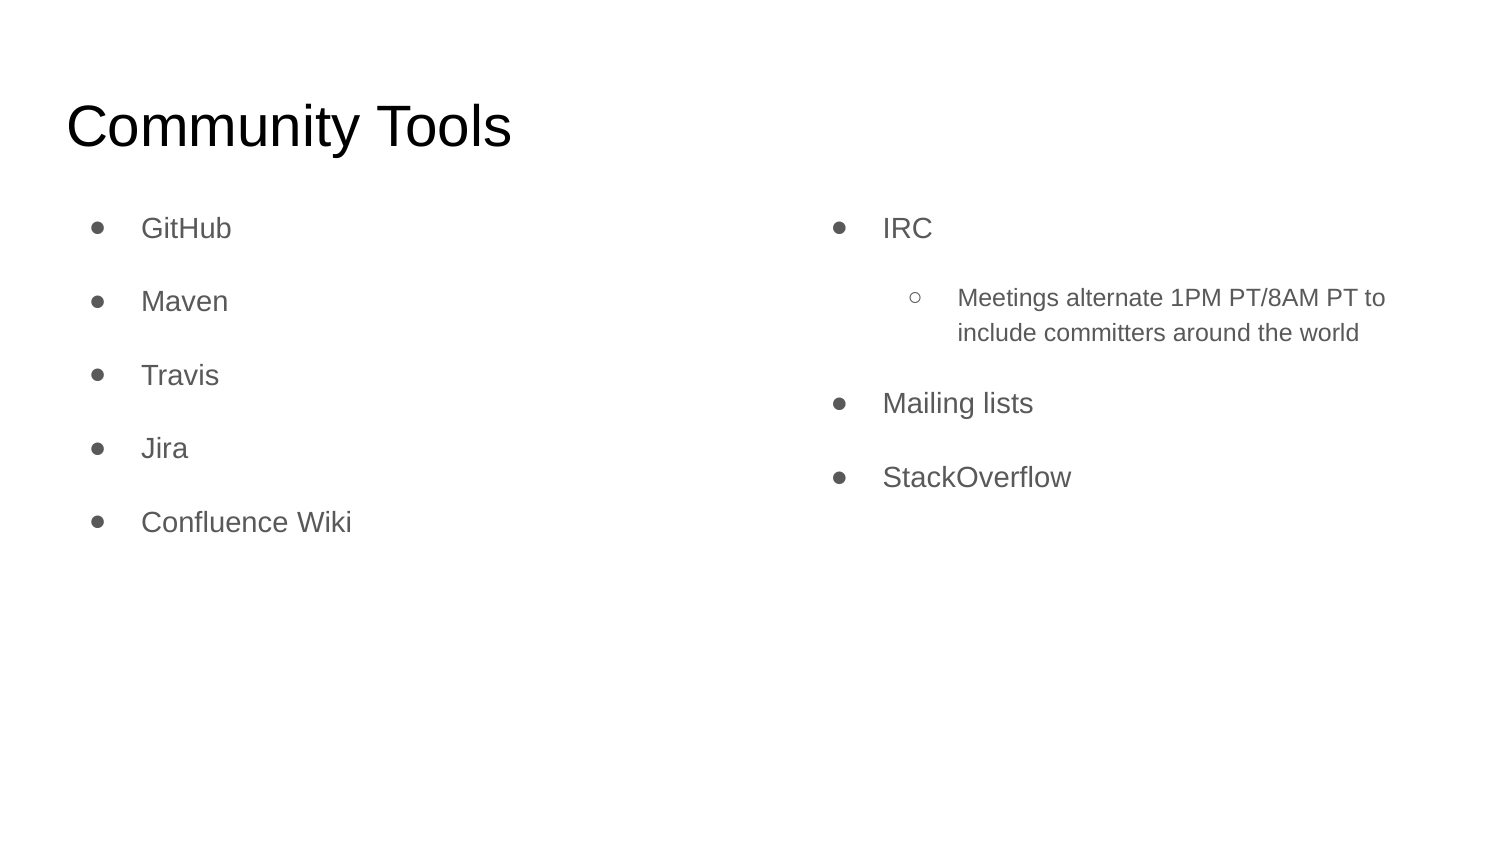

# Community Tools
GitHub
Maven
Travis
Jira
Confluence Wiki
IRC
Meetings alternate 1PM PT/8AM PT to include committers around the world
Mailing lists
StackOverflow